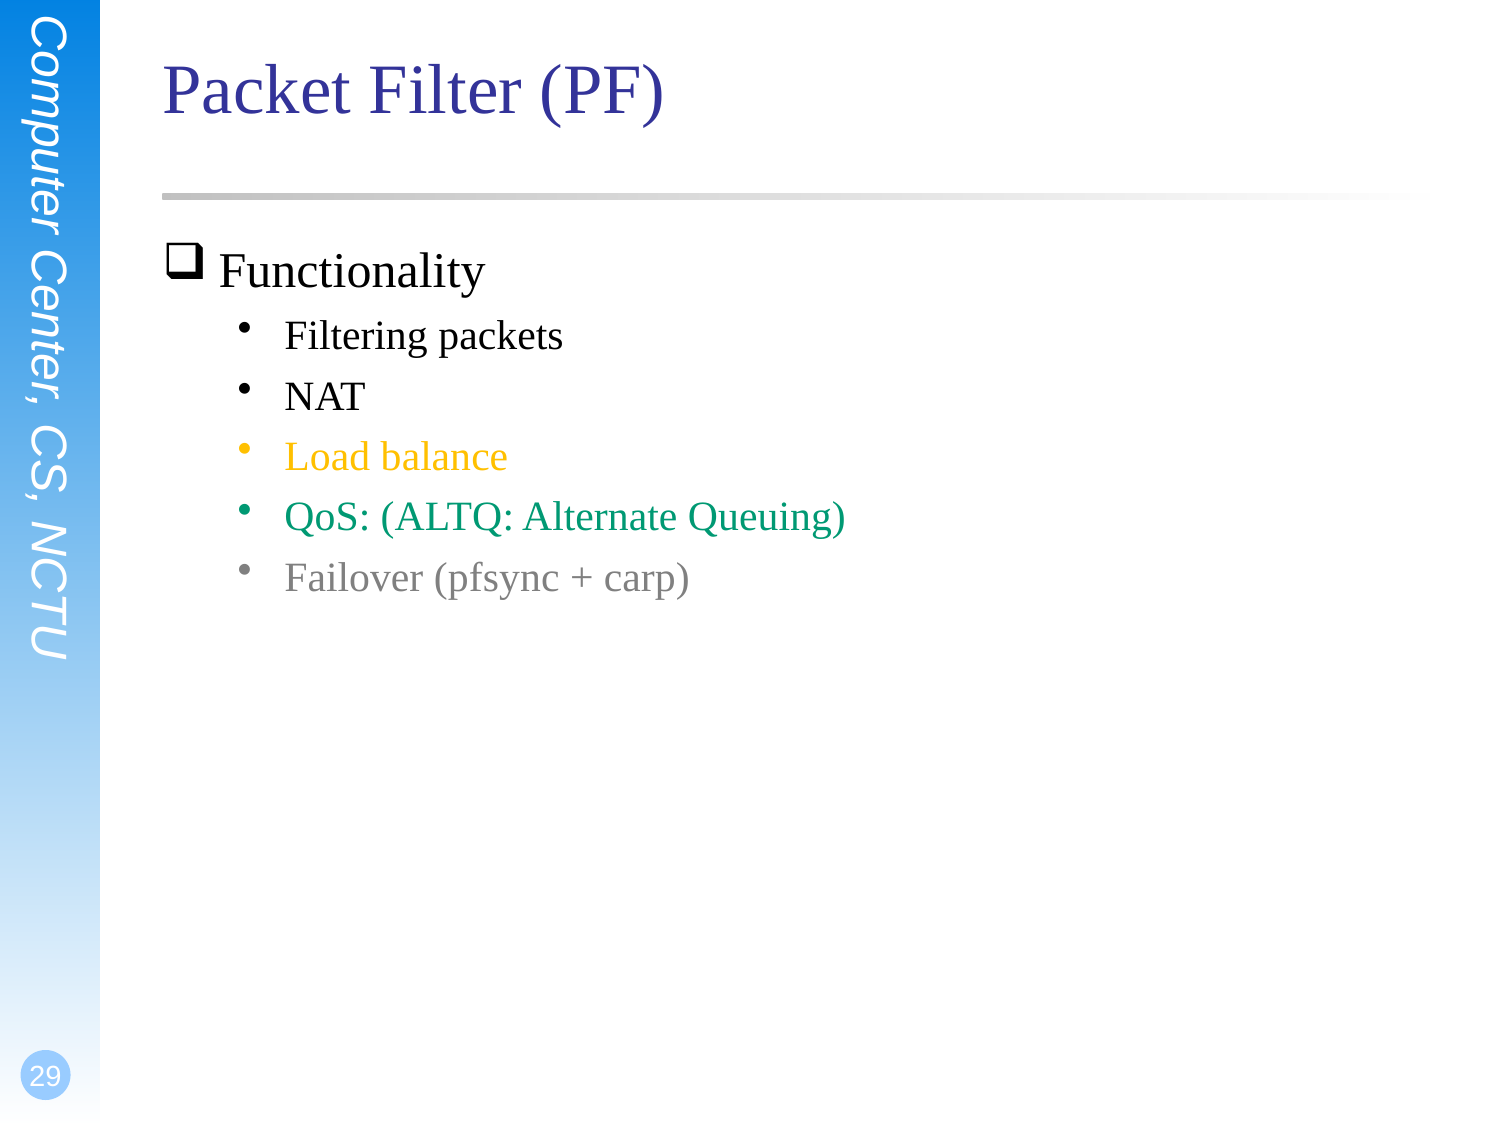

# Packet Filter (PF)
Functionality
Filtering packets
NAT
Load balance
QoS: (ALTQ: Alternate Queuing)
Failover (pfsync + carp)